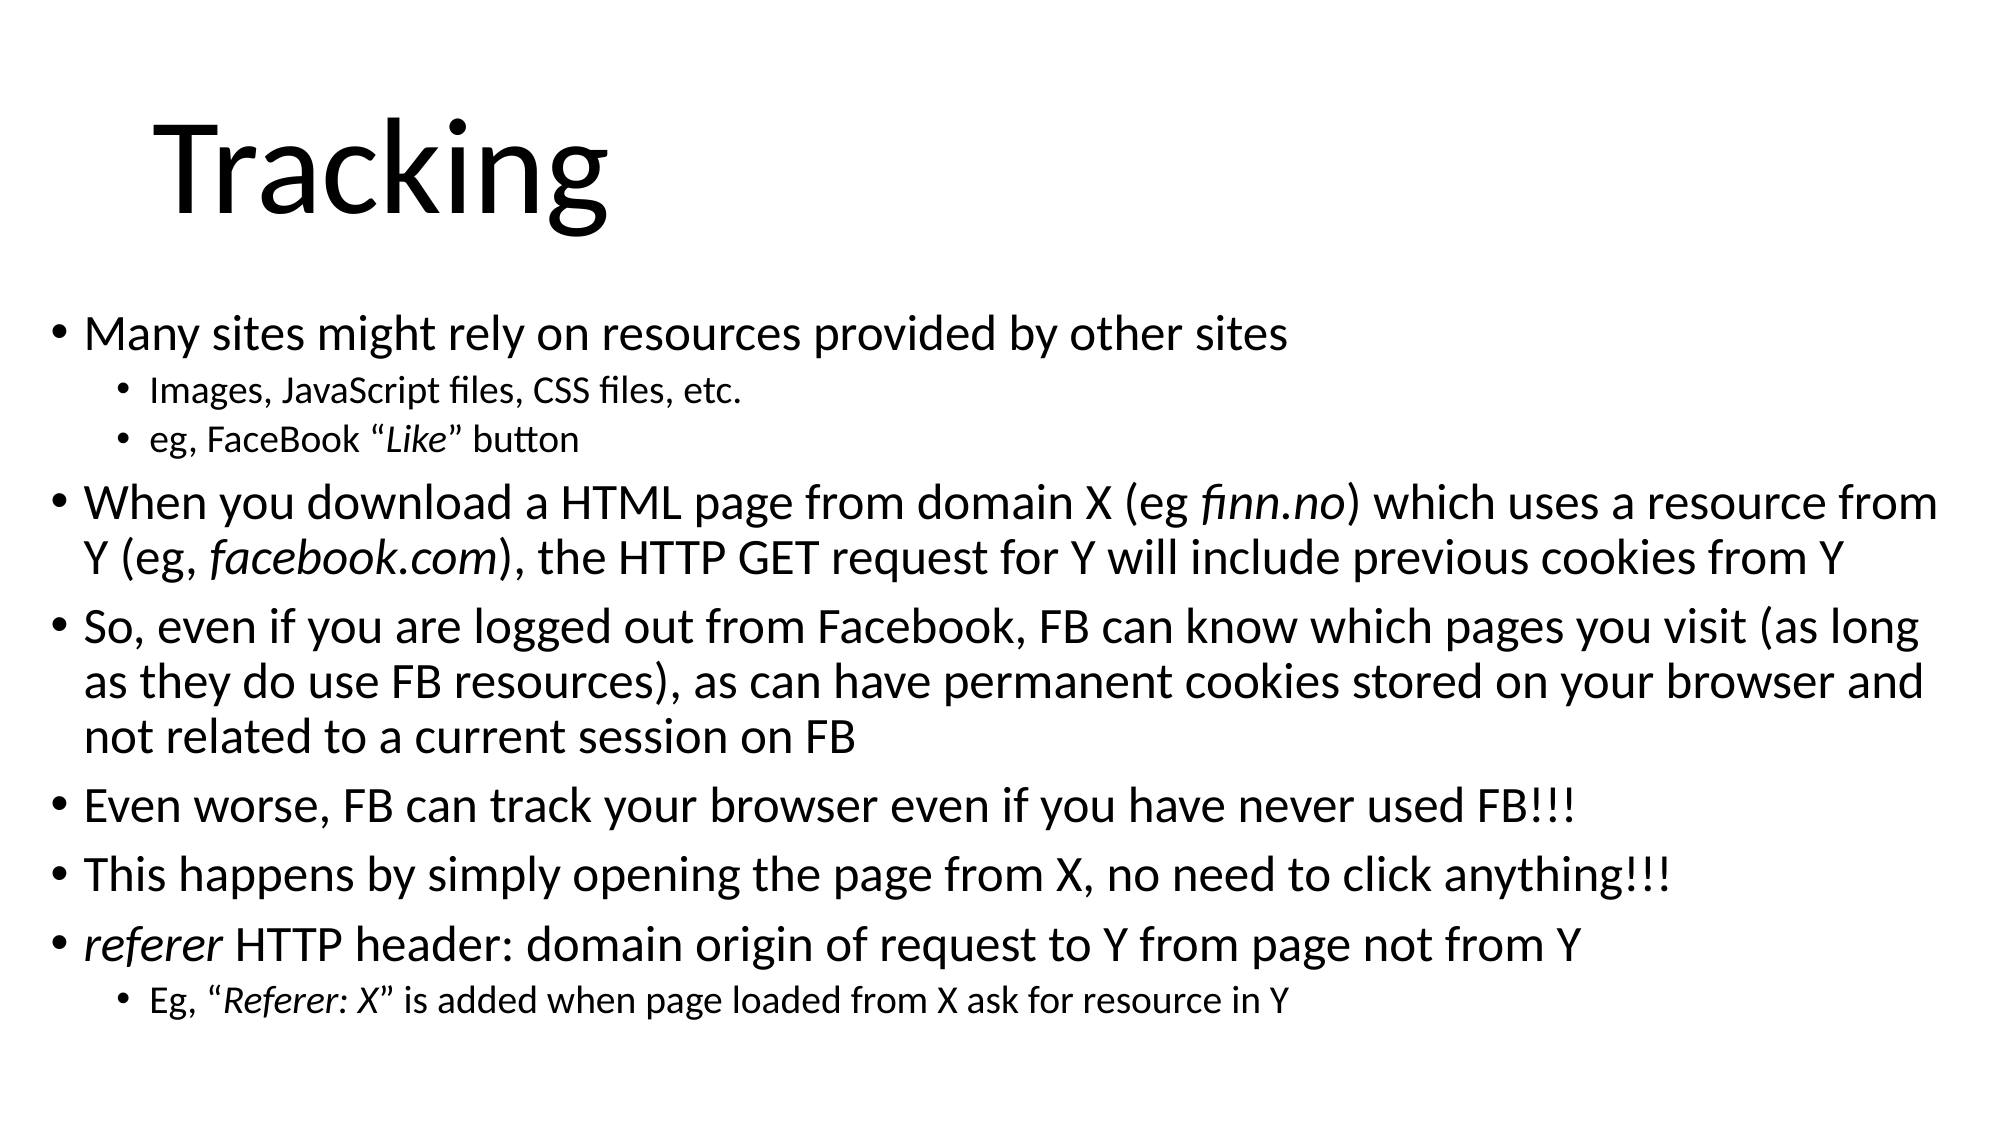

# Tracking
Many sites might rely on resources provided by other sites
Images, JavaScript files, CSS files, etc.
eg, FaceBook “Like” button
When you download a HTML page from domain X (eg finn.no) which uses a resource from Y (eg, facebook.com), the HTTP GET request for Y will include previous cookies from Y
So, even if you are logged out from Facebook, FB can know which pages you visit (as long as they do use FB resources), as can have permanent cookies stored on your browser and not related to a current session on FB
Even worse, FB can track your browser even if you have never used FB!!!
This happens by simply opening the page from X, no need to click anything!!!
referer HTTP header: domain origin of request to Y from page not from Y
Eg, “Referer: X” is added when page loaded from X ask for resource in Y